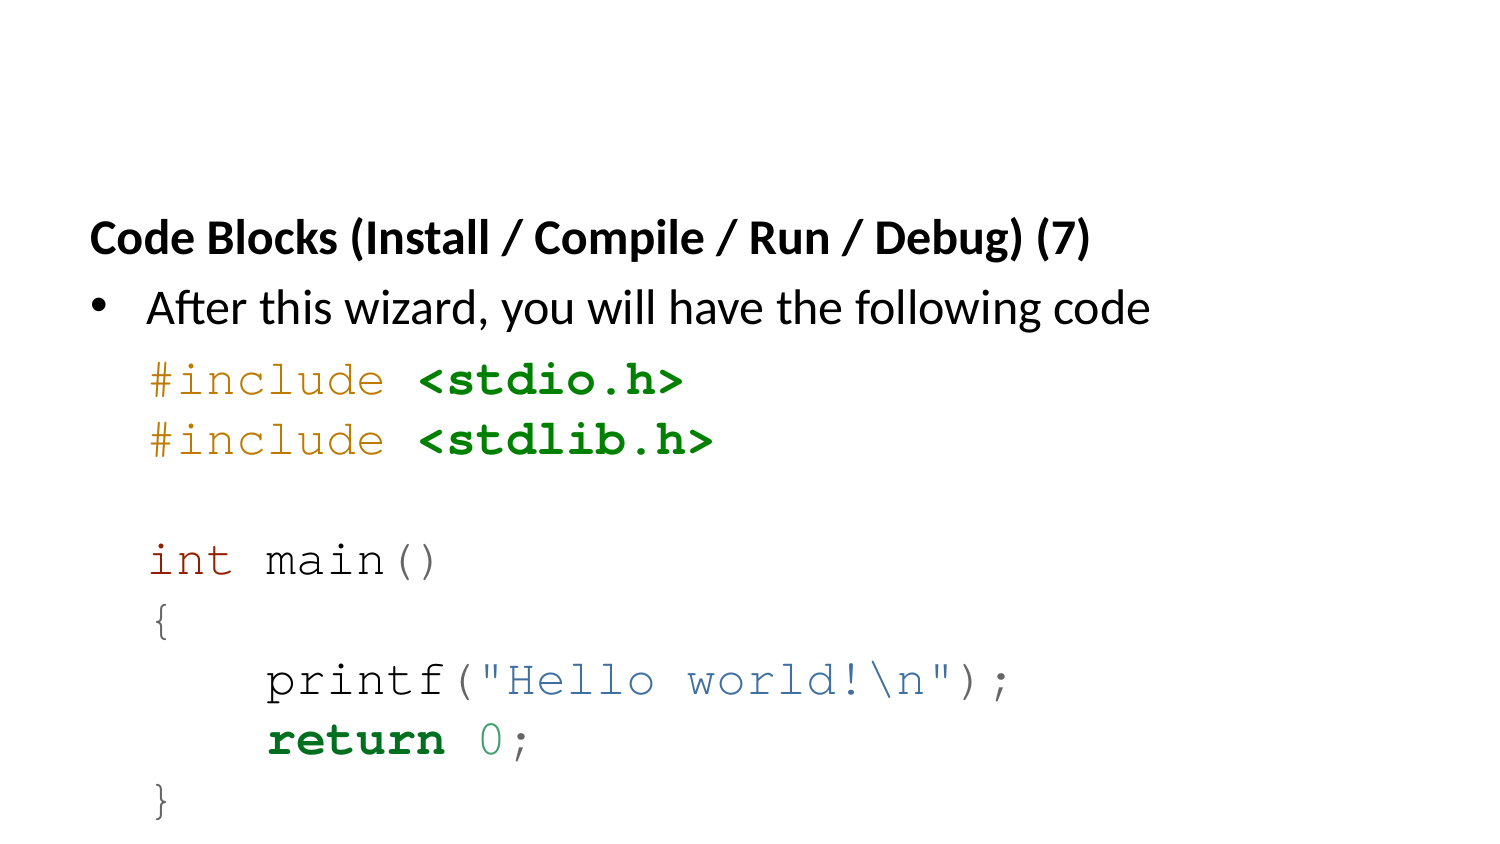

Code Blocks (Install / Compile / Run / Debug) (7)
After this wizard, you will have the following code
#include <stdio.h>
#include <stdlib.h>
int main()
{
    printf("Hello world!\n");
    return 0;
}